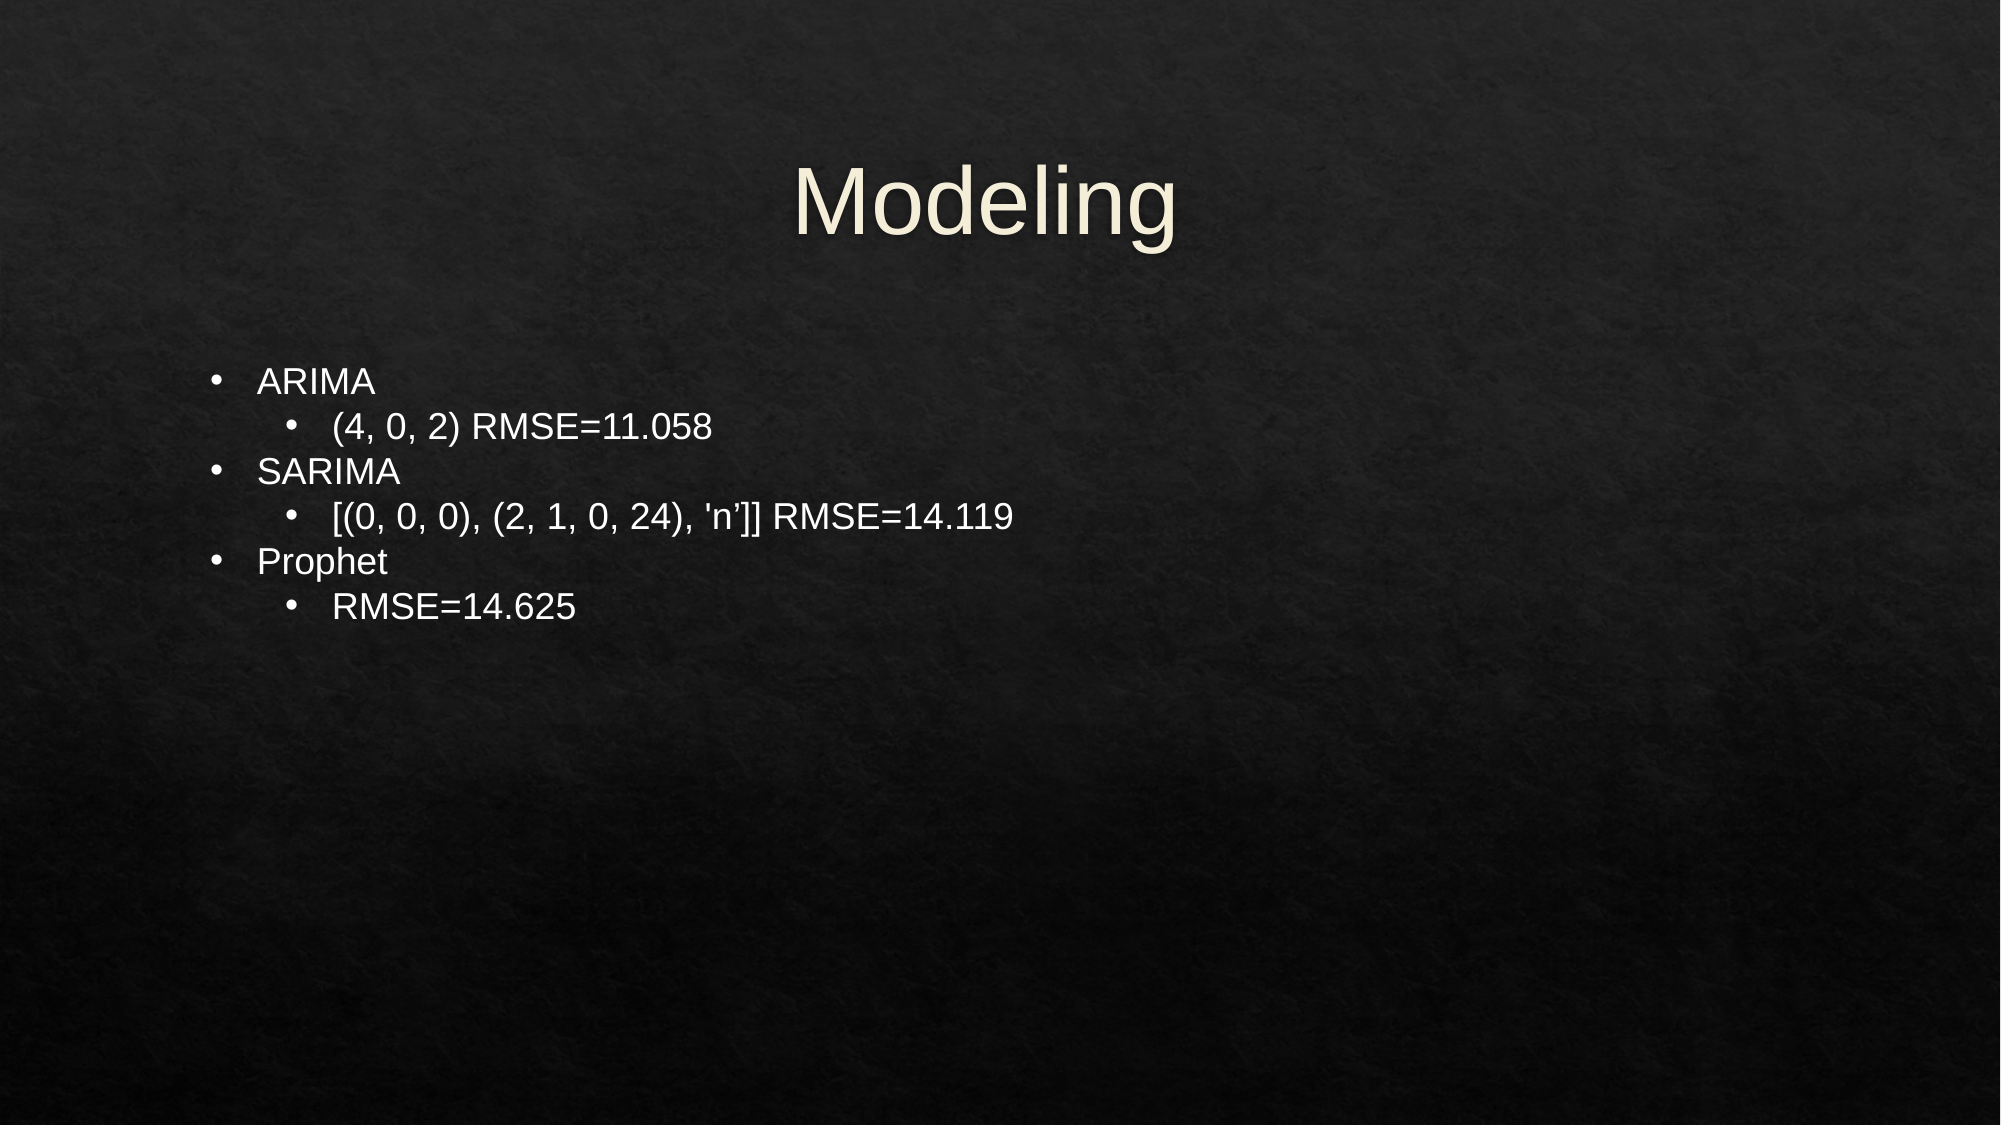

# Modeling
ARIMA
(4, 0, 2) RMSE=11.058
SARIMA
[(0, 0, 0), (2, 1, 0, 24), 'n’]] RMSE=14.119
Prophet
RMSE=14.625